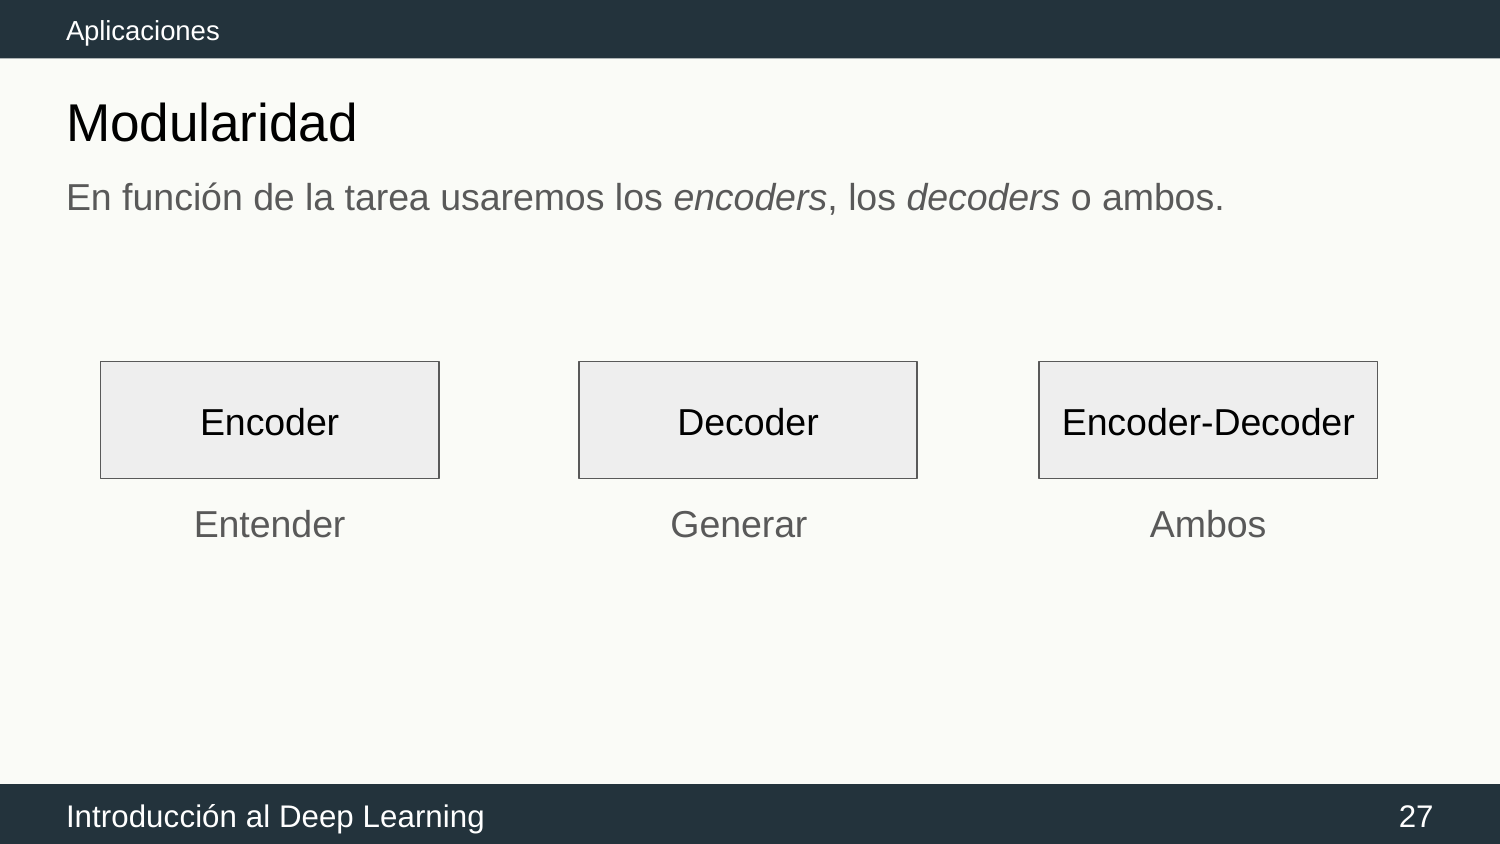

Aplicaciones
# Modularidad
En función de la tarea usaremos los encoders, los decoders o ambos.
Encoder
Decoder
Encoder-Decoder
Entender
Generar
Ambos
27